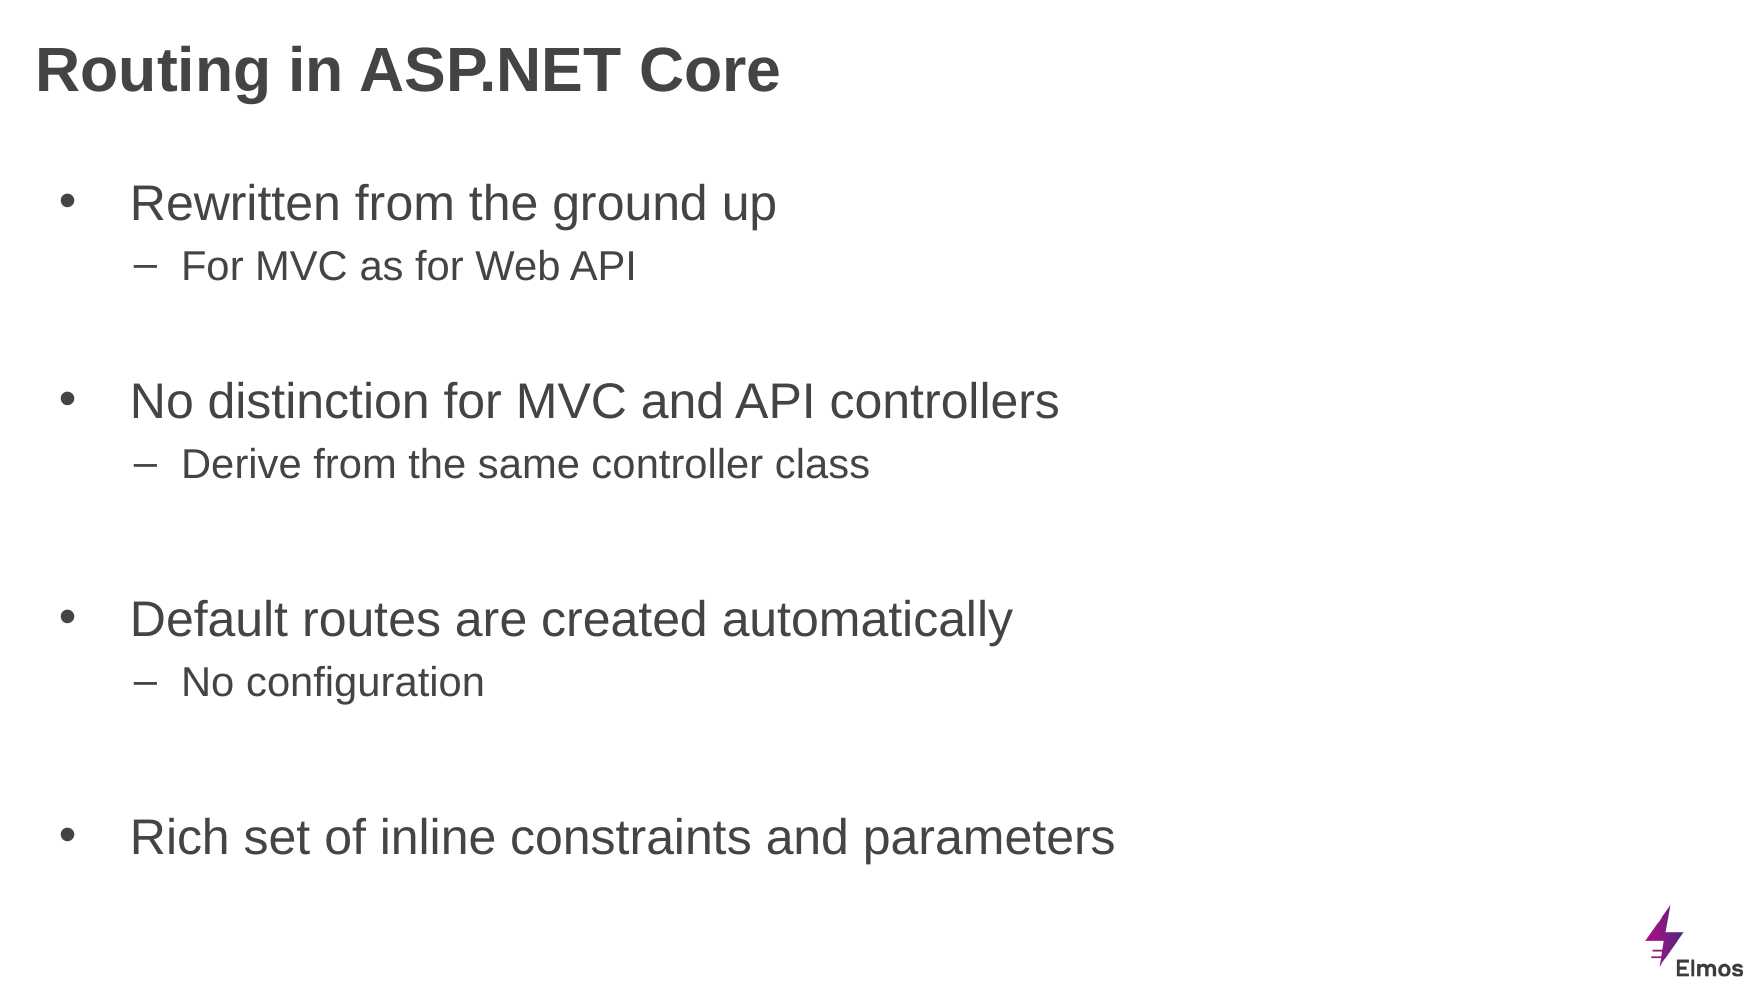

# Routing in ASP.NET Core
Rewritten from the ground up
For MVC as for Web API

No distinction for MVC and API controllers
Derive from the same controller class

Default routes are created automatically
No configuration

Rich set of inline constraints and parameters